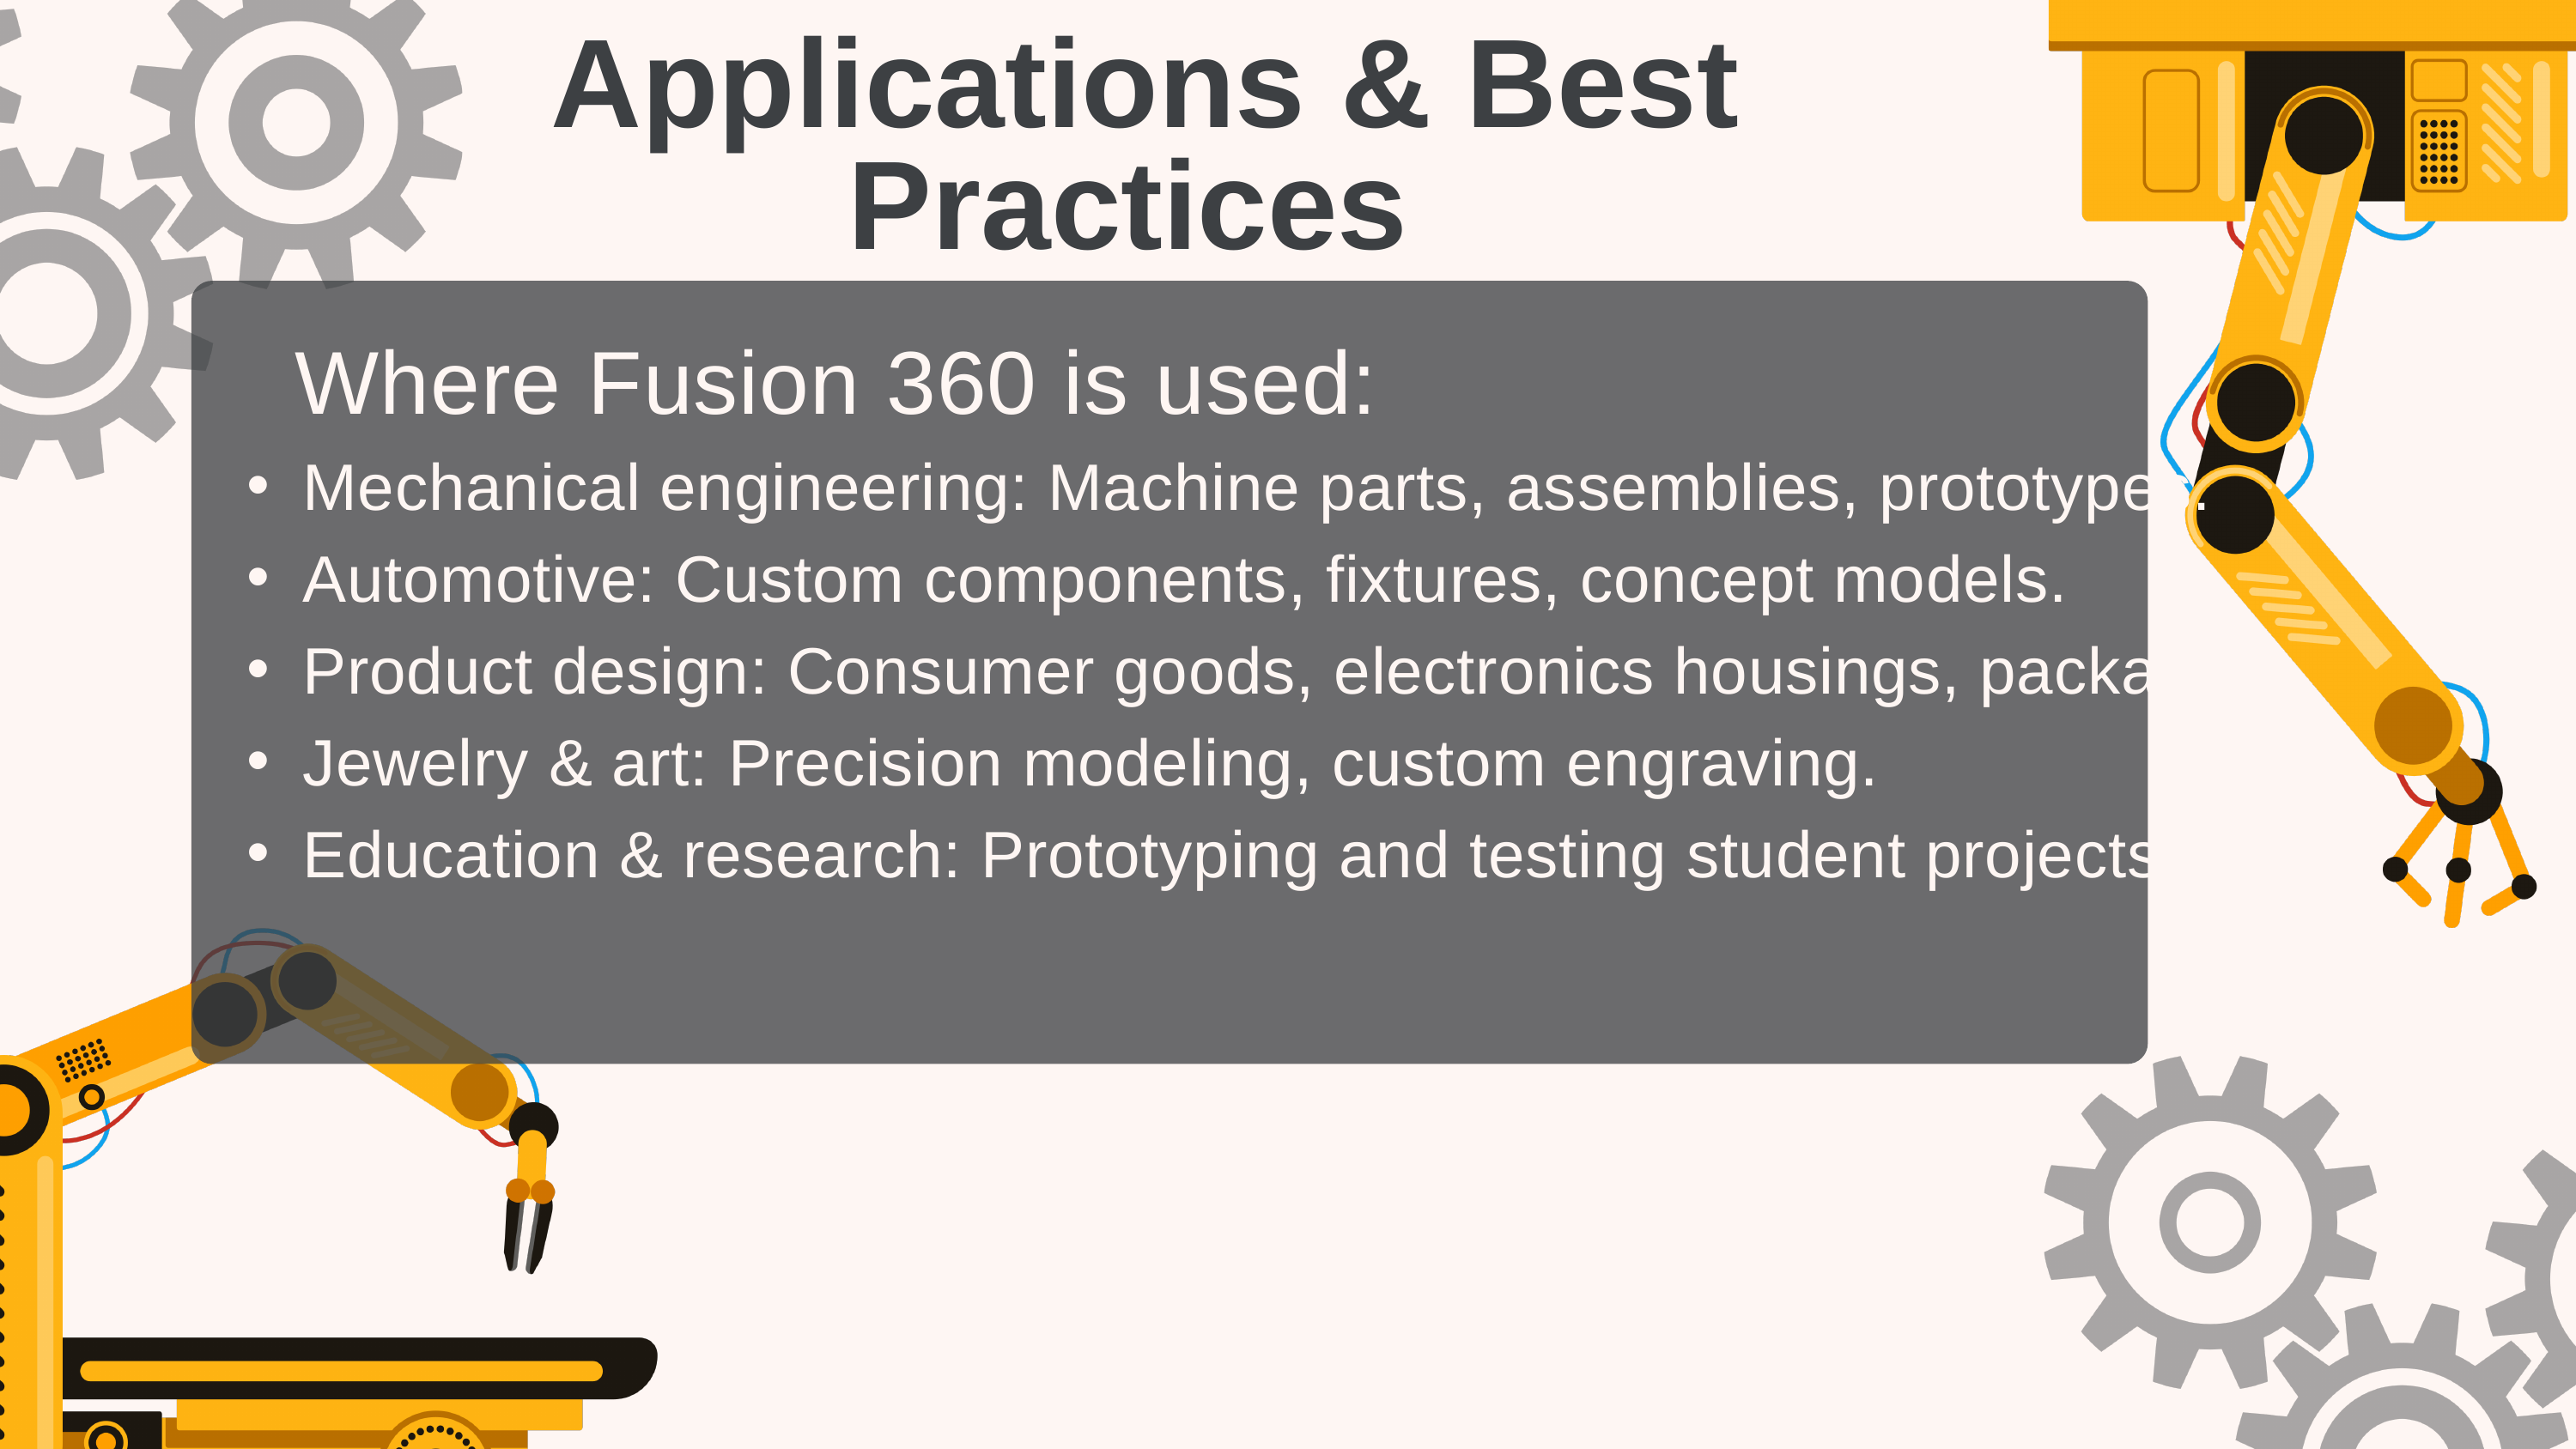

Applications & Best Practices

    Where Fusion 360 is used:
Mechanical engineering: Machine parts, assemblies, prototypes.
Automotive: Custom components, fixtures, concept models.
Product design: Consumer goods, electronics housings, packaging.
Jewelry & art: Precision modeling, custom engraving.
Education & research: Prototyping and testing student projects.